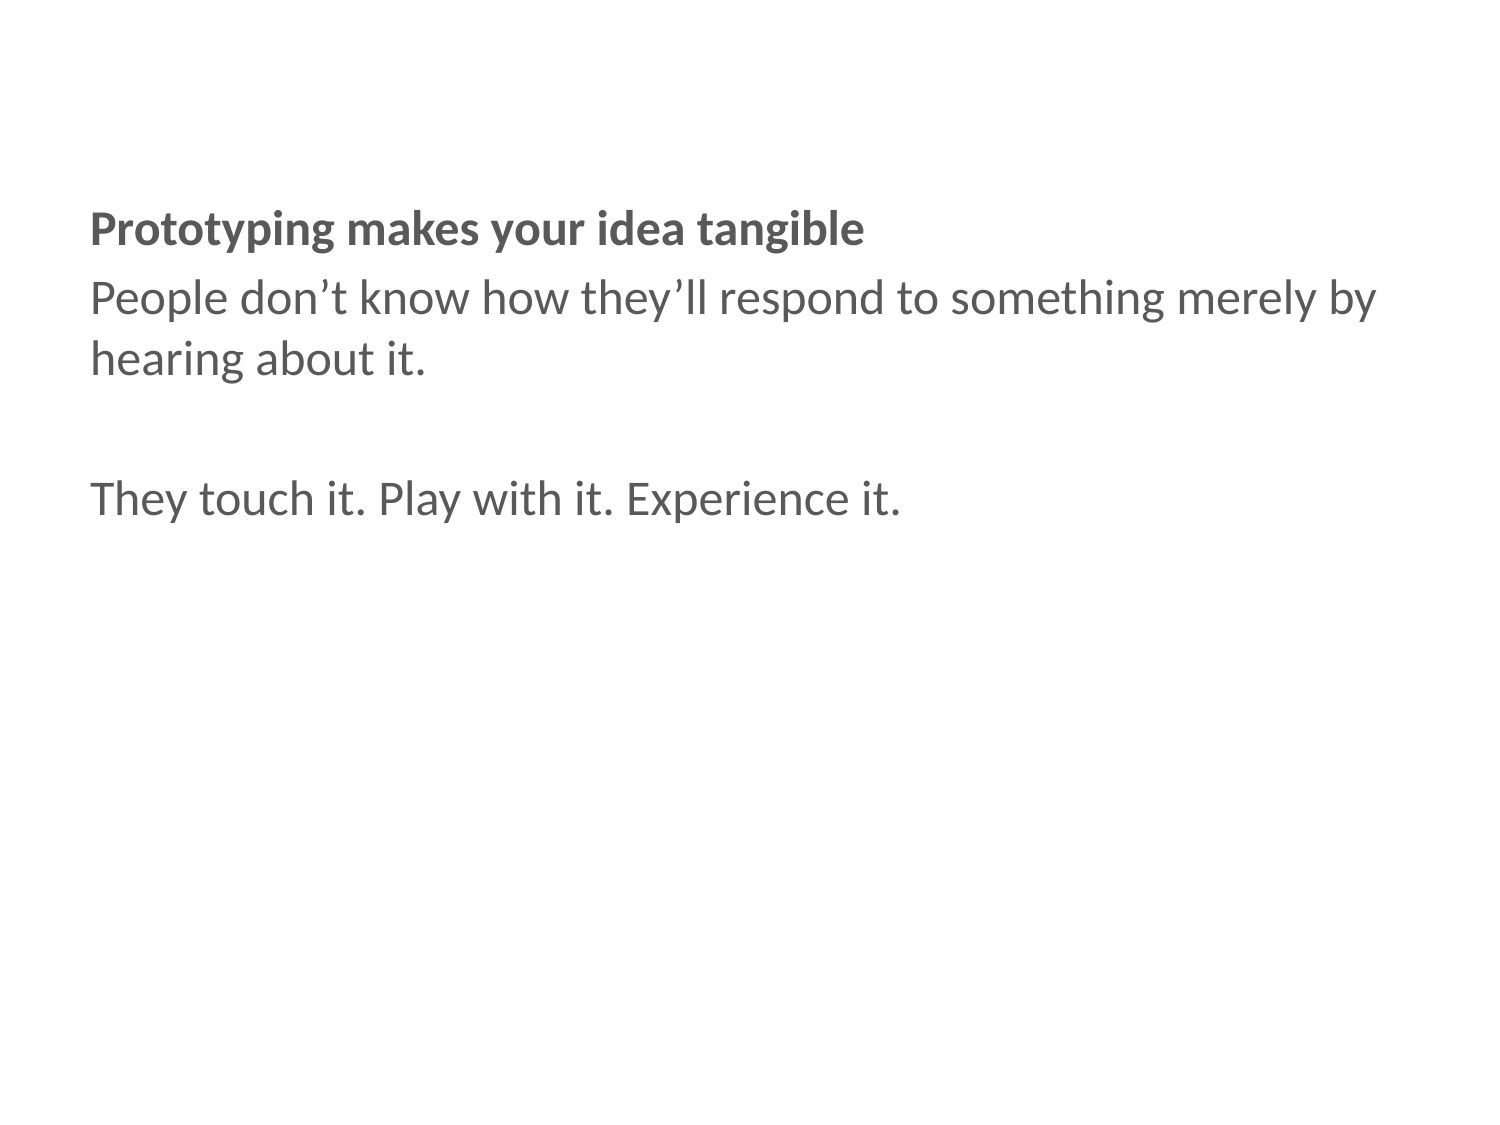

Prototyping makes your idea tangible
People don’t know how they’ll respond to something merely by hearing about it.

They touch it. Play with it. Experience it.